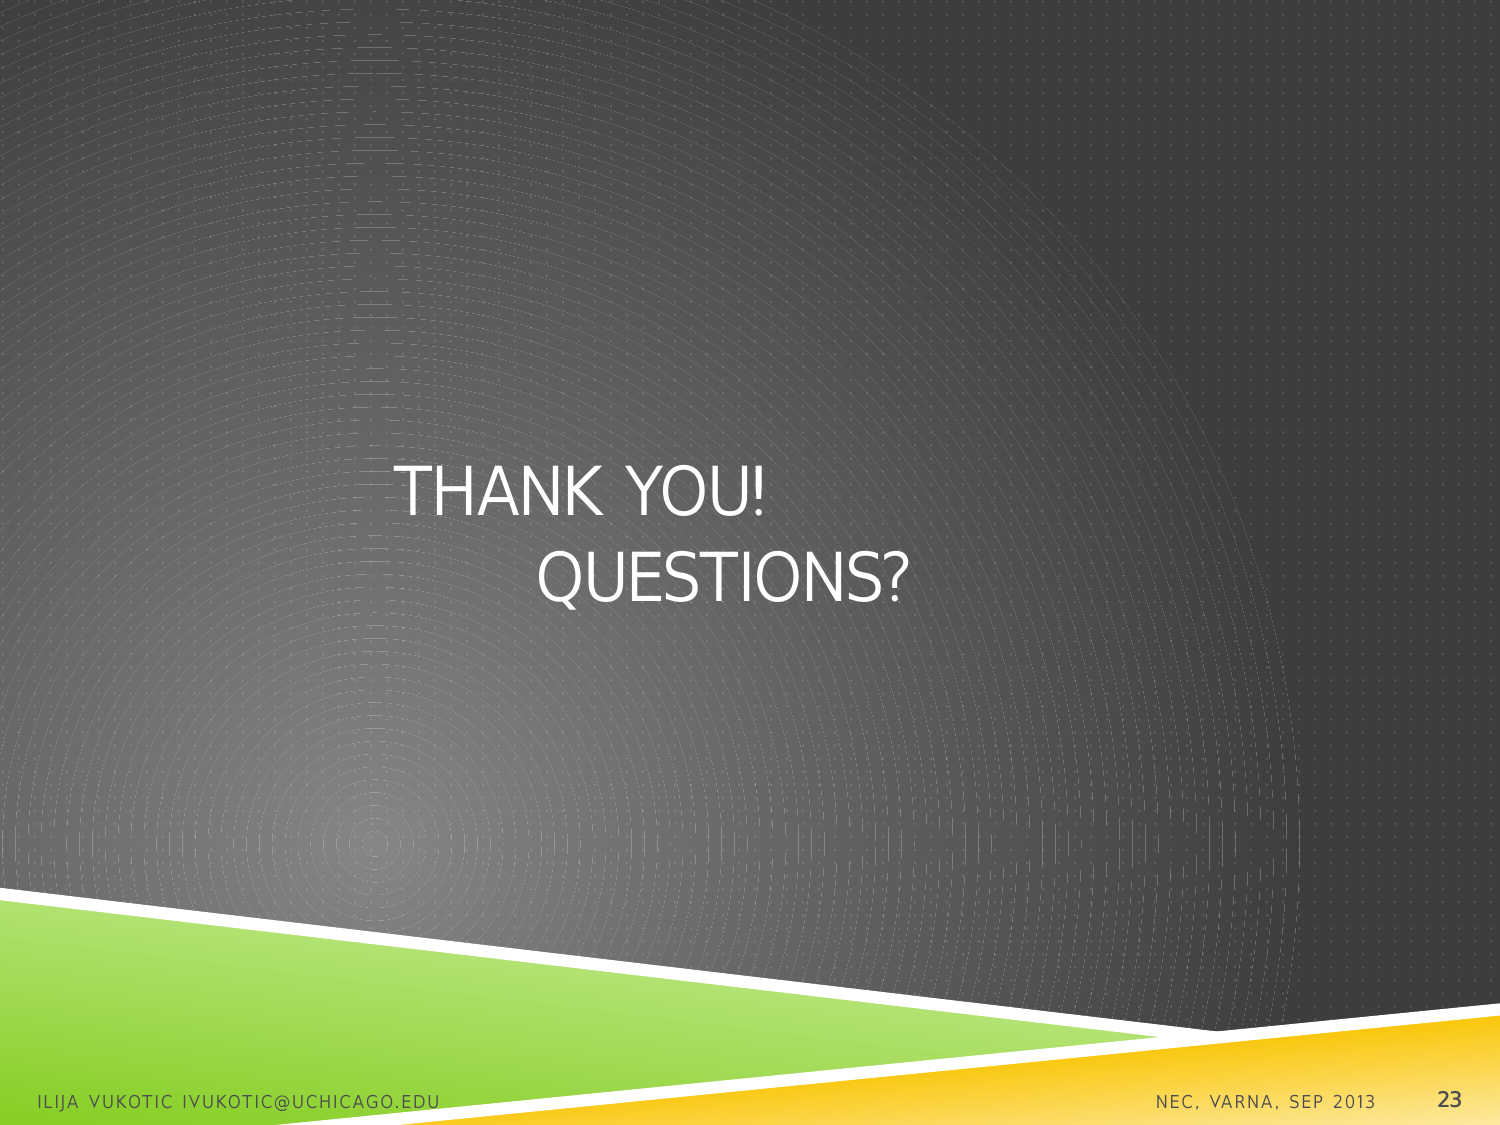

# Thank you! Questions?
Ilija Vukotic ivukotic@uchicago.edu
NEC, Varna, Sep 2013
23